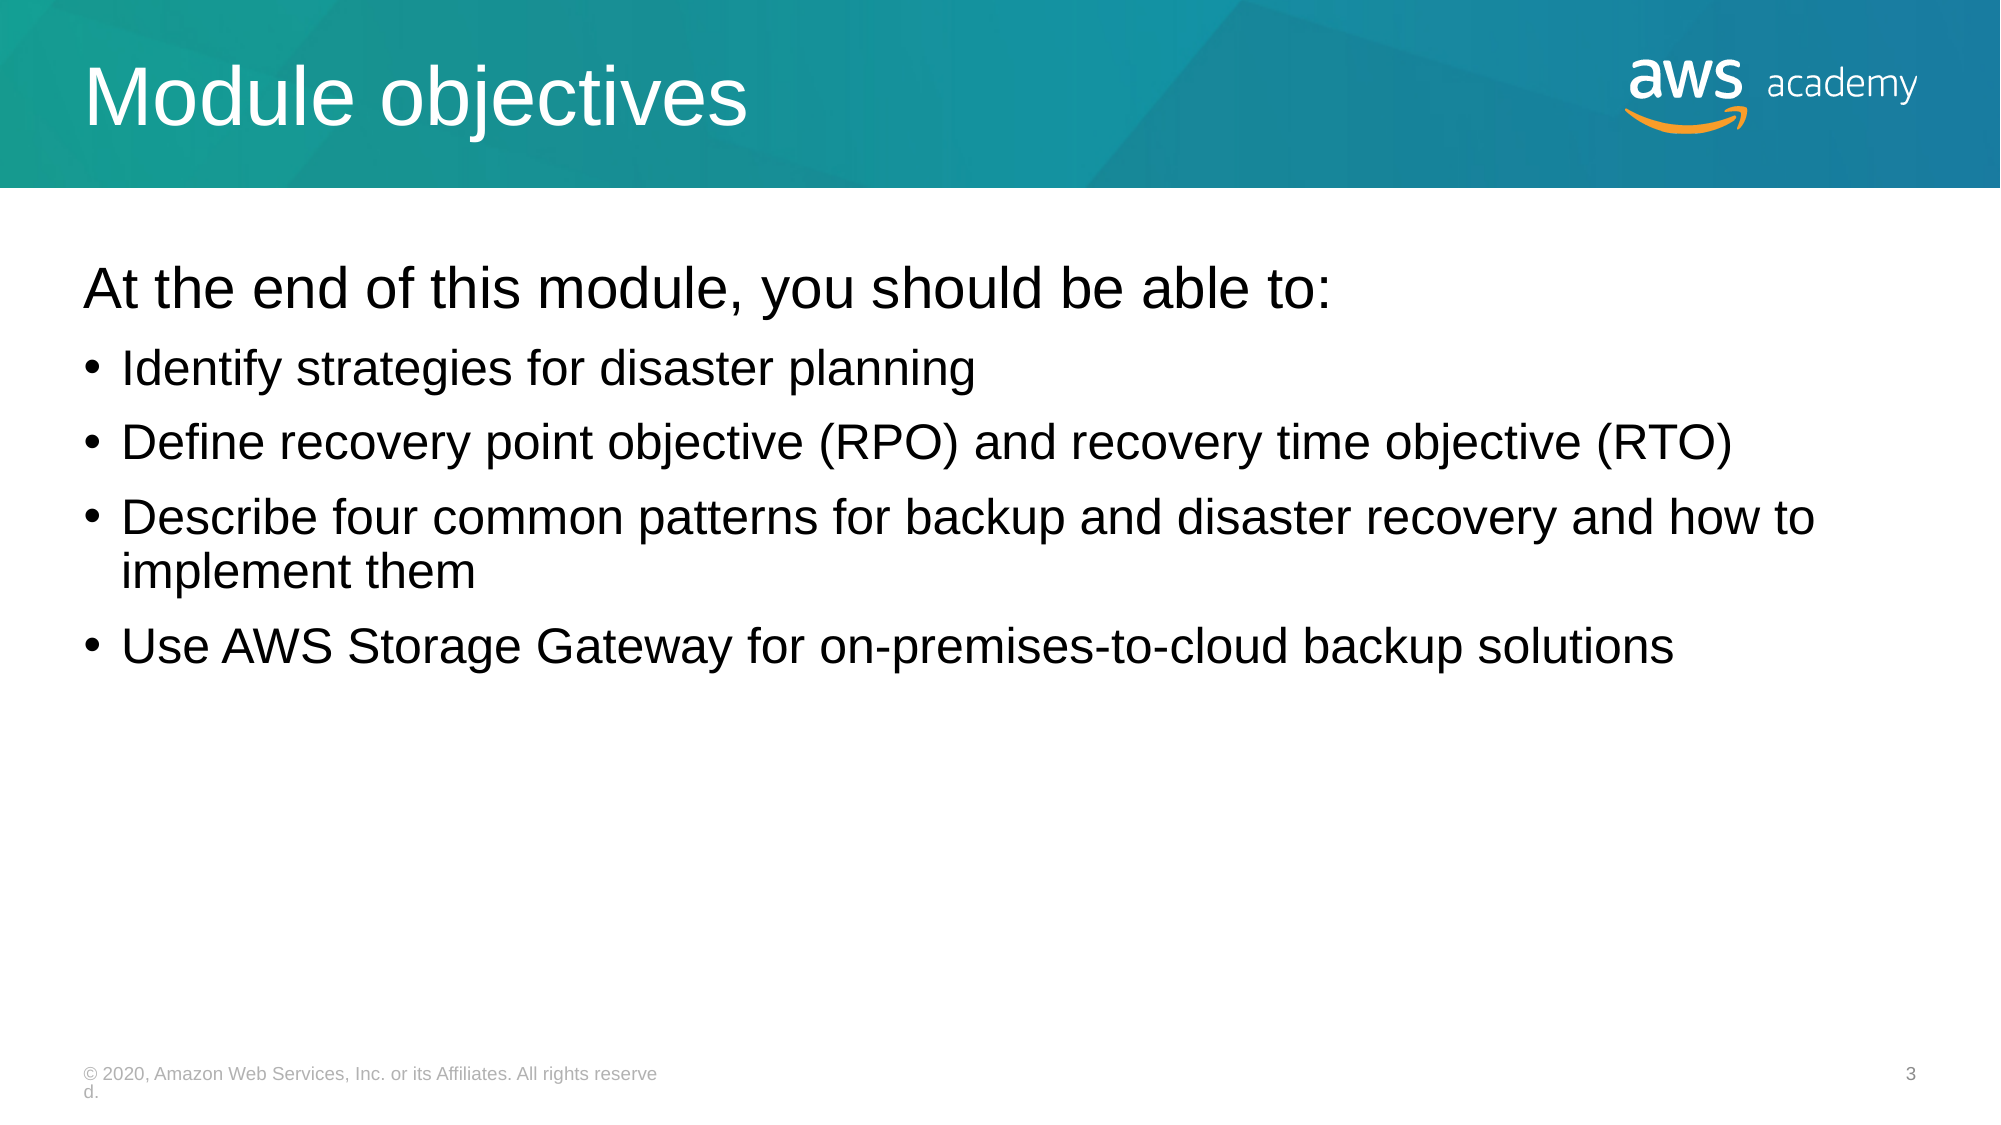

# Module objectives
At the end of this module, you should be able to:
Identify strategies for disaster planning
Define recovery point objective (RPO) and recovery time objective (RTO)
Describe four common patterns for backup and disaster recovery and how to implement them
Use AWS Storage Gateway for on-premises-to-cloud backup solutions
© 2020, Amazon Web Services, Inc. or its Affiliates. All rights reserved.
3